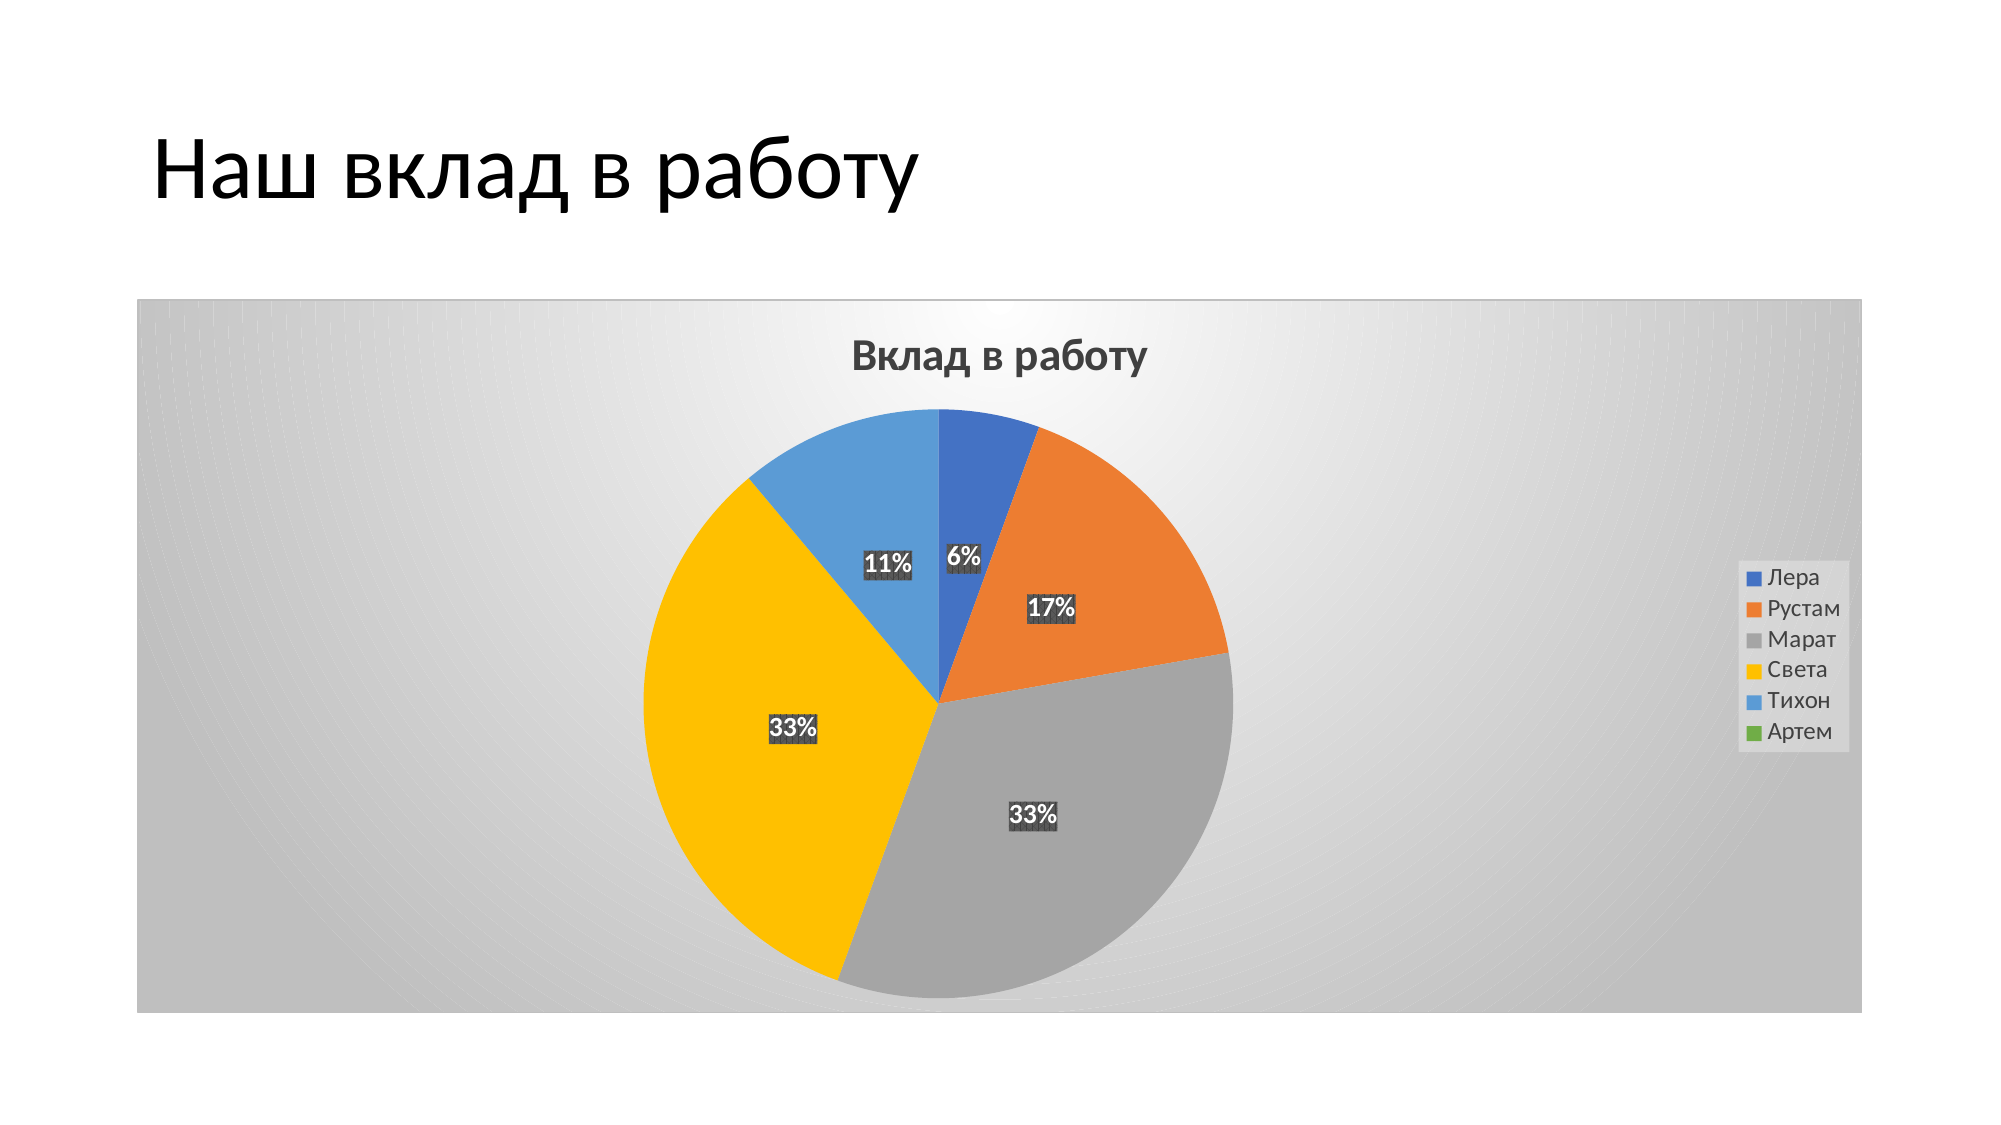

# Наш вклад в работу

### Chart:

| Category | Вклад в работу |
|---|---|
| Лера | 5.0 |
| Рустам | 15.0 |
| Марат | 30.0 |
| Света | 30.0 |
| Тихон | 10.0 |
| Артем | 0.0 |